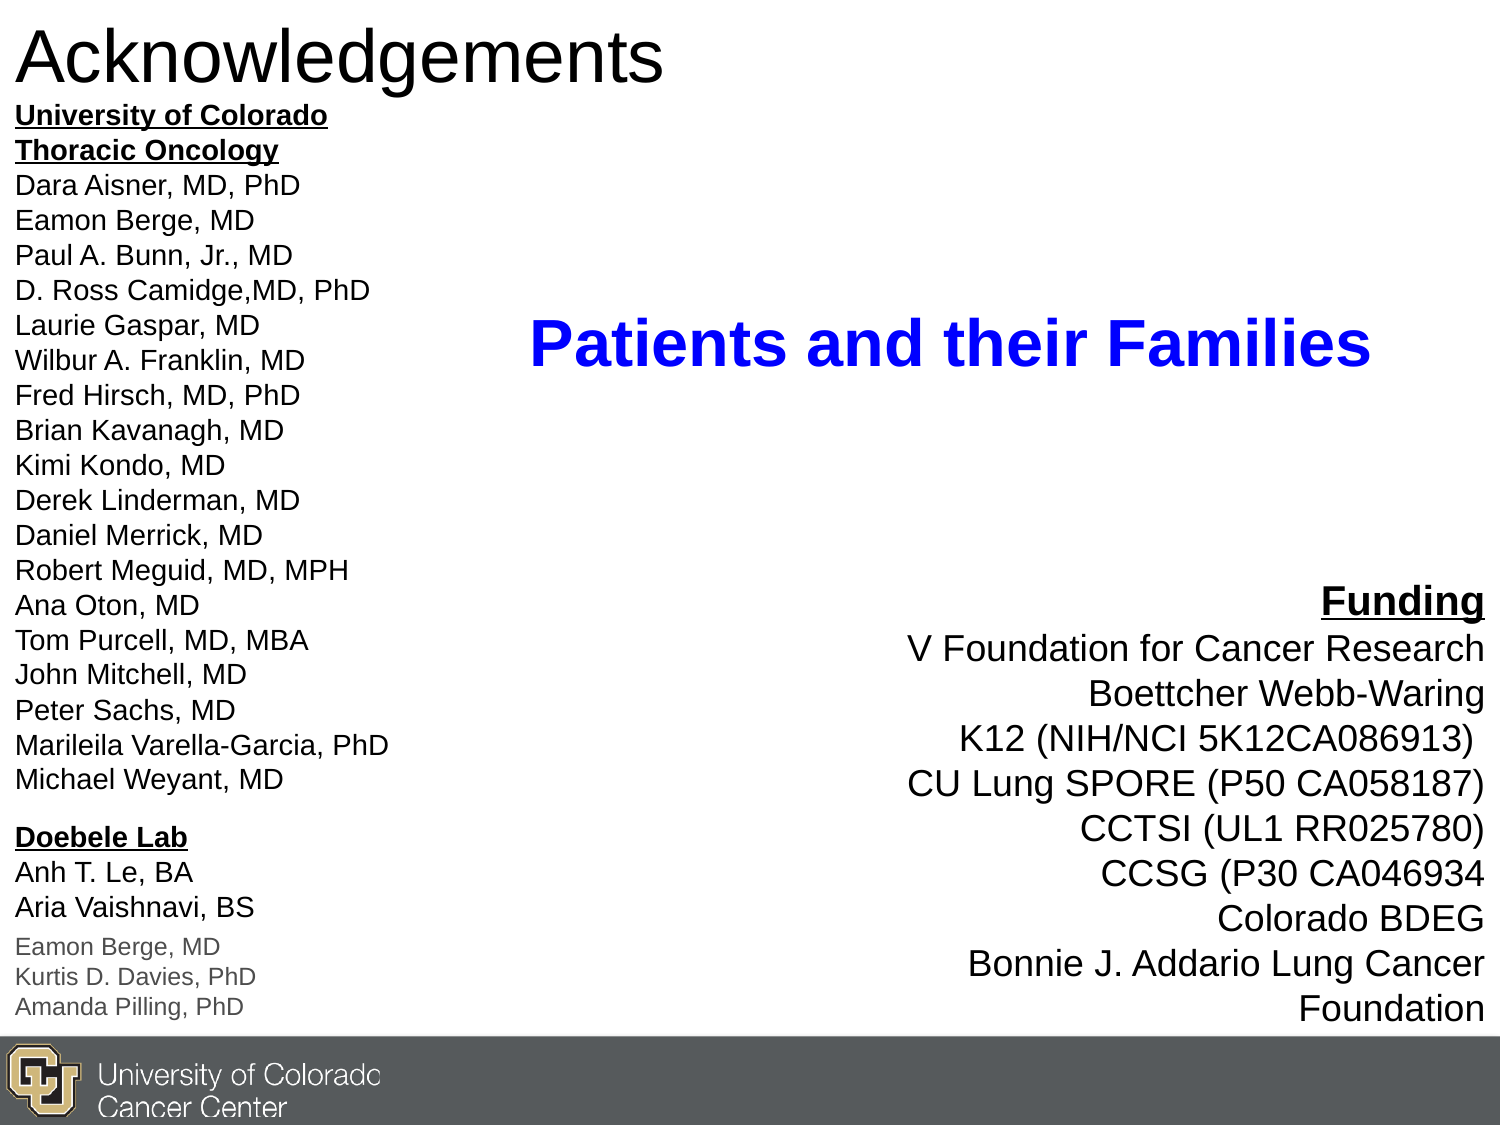

# Acknowledgements
University of Colorado Thoracic Oncology
Dara Aisner, MD, PhD
Eamon Berge, MD
Paul A. Bunn, Jr., MD
D. Ross Camidge,MD, PhD
Laurie Gaspar, MD
Wilbur A. Franklin, MD
Fred Hirsch, MD, PhD
Brian Kavanagh, MD
Kimi Kondo, MD
Derek Linderman, MD
Daniel Merrick, MD
Robert Meguid, MD, MPH
Ana Oton, MD
Tom Purcell, MD, MBA
John Mitchell, MD
Peter Sachs, MD
Marileila Varella-Garcia, PhD
Michael Weyant, MD
Patients and their Families
Funding
V Foundation for Cancer Research
Boettcher Webb-Waring
K12 (NIH/NCI 5K12CA086913)
CU Lung SPORE (P50 CA058187)
CCTSI (UL1 RR025780)
CCSG (P30 CA046934
Colorado BDEG
Bonnie J. Addario Lung Cancer Foundation
Doebele Lab
Anh T. Le, BA
Aria Vaishnavi, BS

Eamon Berge, MD
Kurtis D. Davies, PhD
Amanda Pilling, PhD